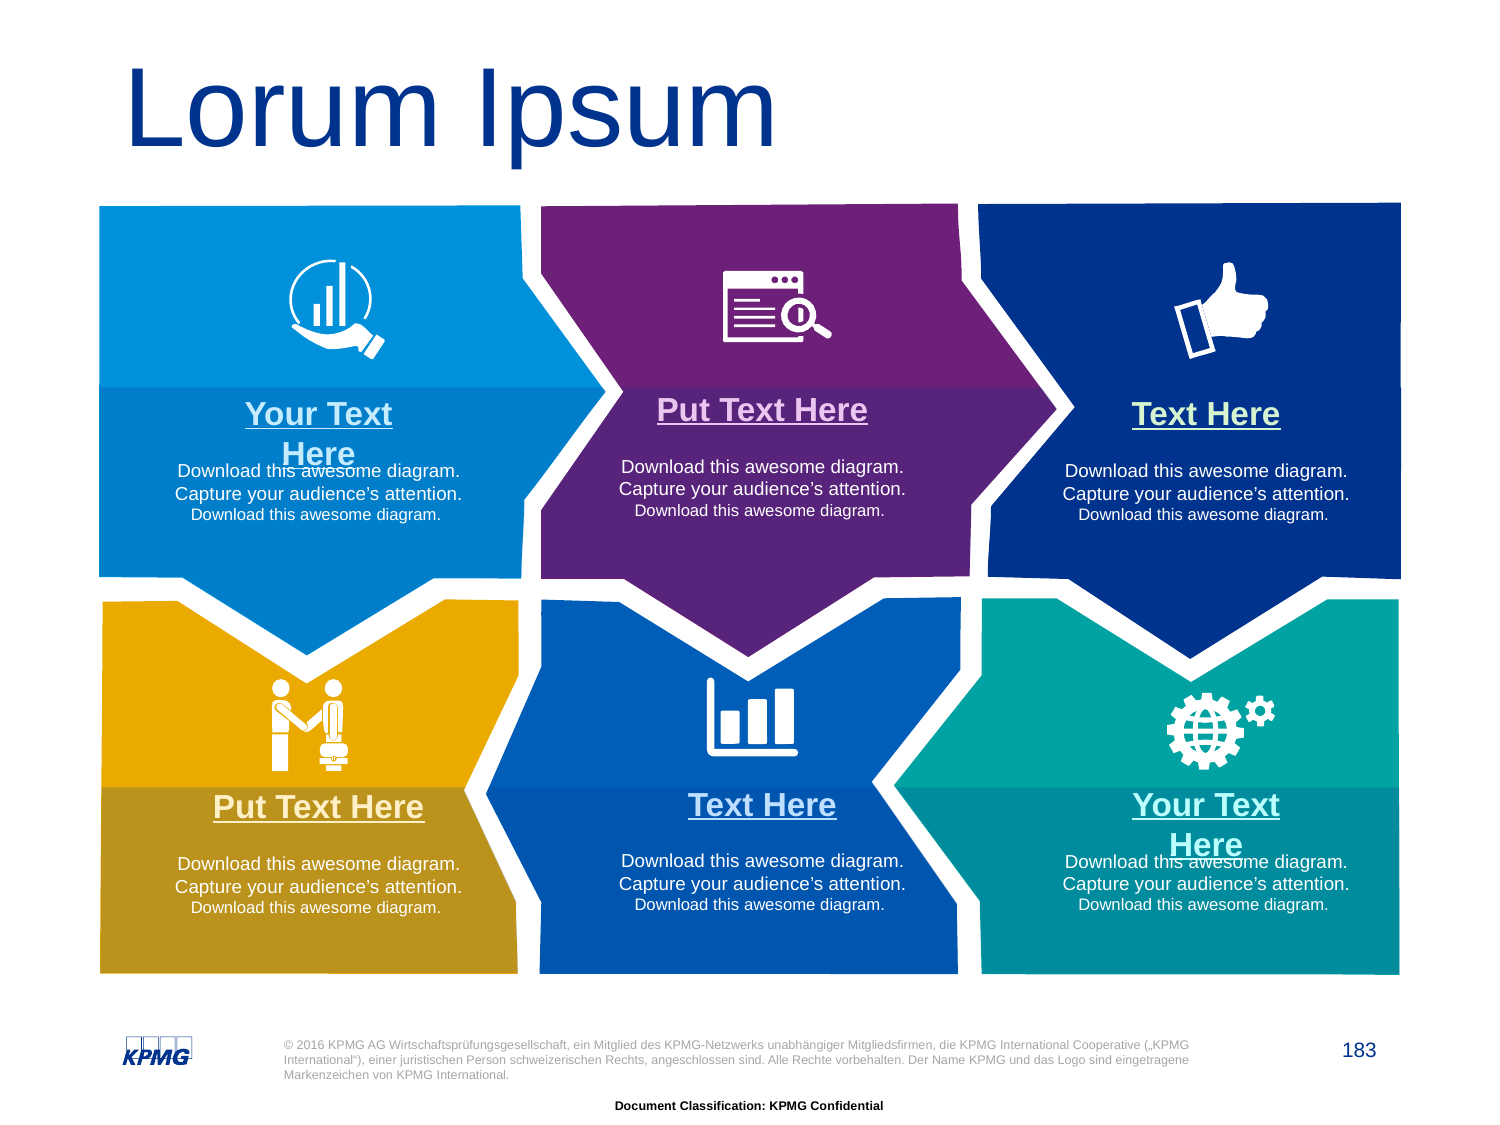

# Lorum Ipsum

Text Here
Download this awesome diagram. Capture your audience’s attention. Download this awesome diagram.

Your Text Here
Download this awesome diagram. Capture your audience’s attention. Download this awesome diagram.

Put Text Here
Download this awesome diagram. Capture your audience’s attention. Download this awesome diagram.

Text Here
Download this awesome diagram. Capture your audience’s attention. Download this awesome diagram.

Put Text Here
Download this awesome diagram. Capture your audience’s attention. Download this awesome diagram.

Your Text Here
Download this awesome diagram. Capture your audience’s attention. Download this awesome diagram.